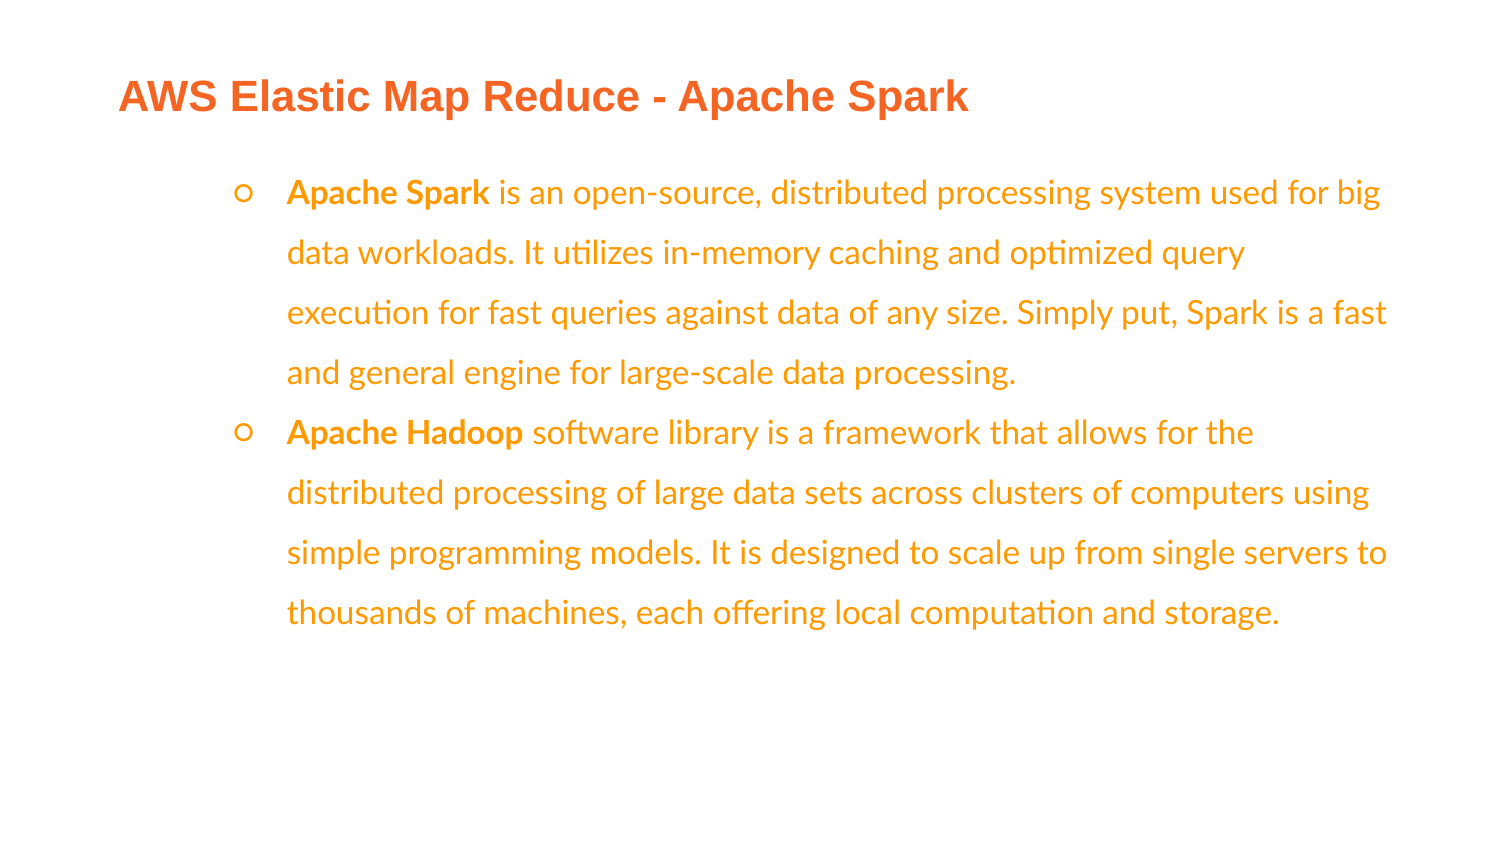

AWS Elastic Map Reduce - Apache Spark
Apache Spark is an open-source, distributed processing system used for big data workloads. It utilizes in-memory caching and optimized query execution for fast queries against data of any size. Simply put, Spark is a fast and general engine for large-scale data processing.
Apache Hadoop software library is a framework that allows for the distributed processing of large data sets across clusters of computers using simple programming models. It is designed to scale up from single servers to thousands of machines, each offering local computation and storage.